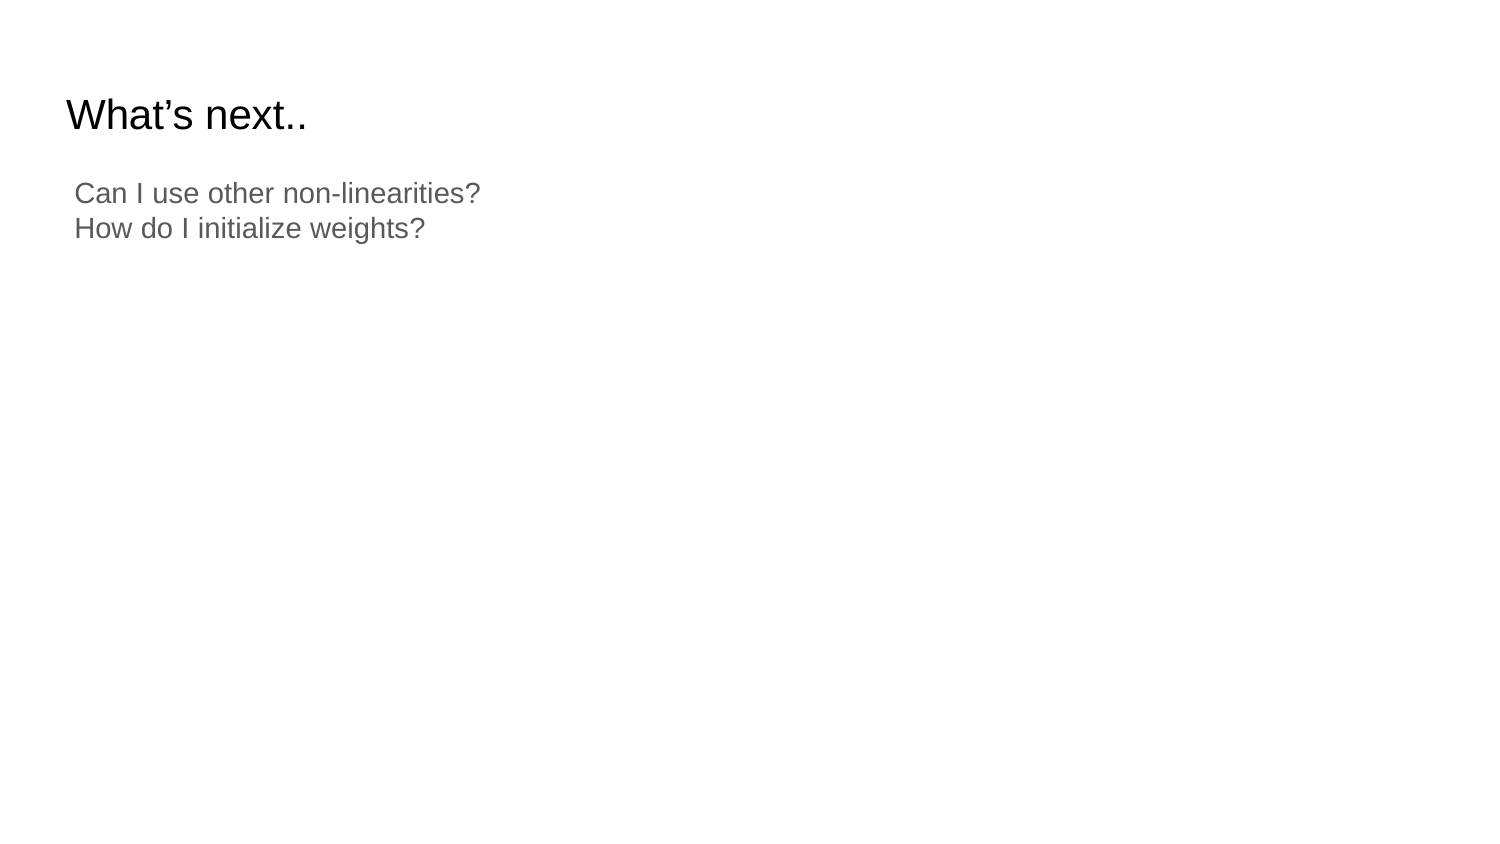

# What’s next..
Can I use other non-linearities?
How do I initialize weights?